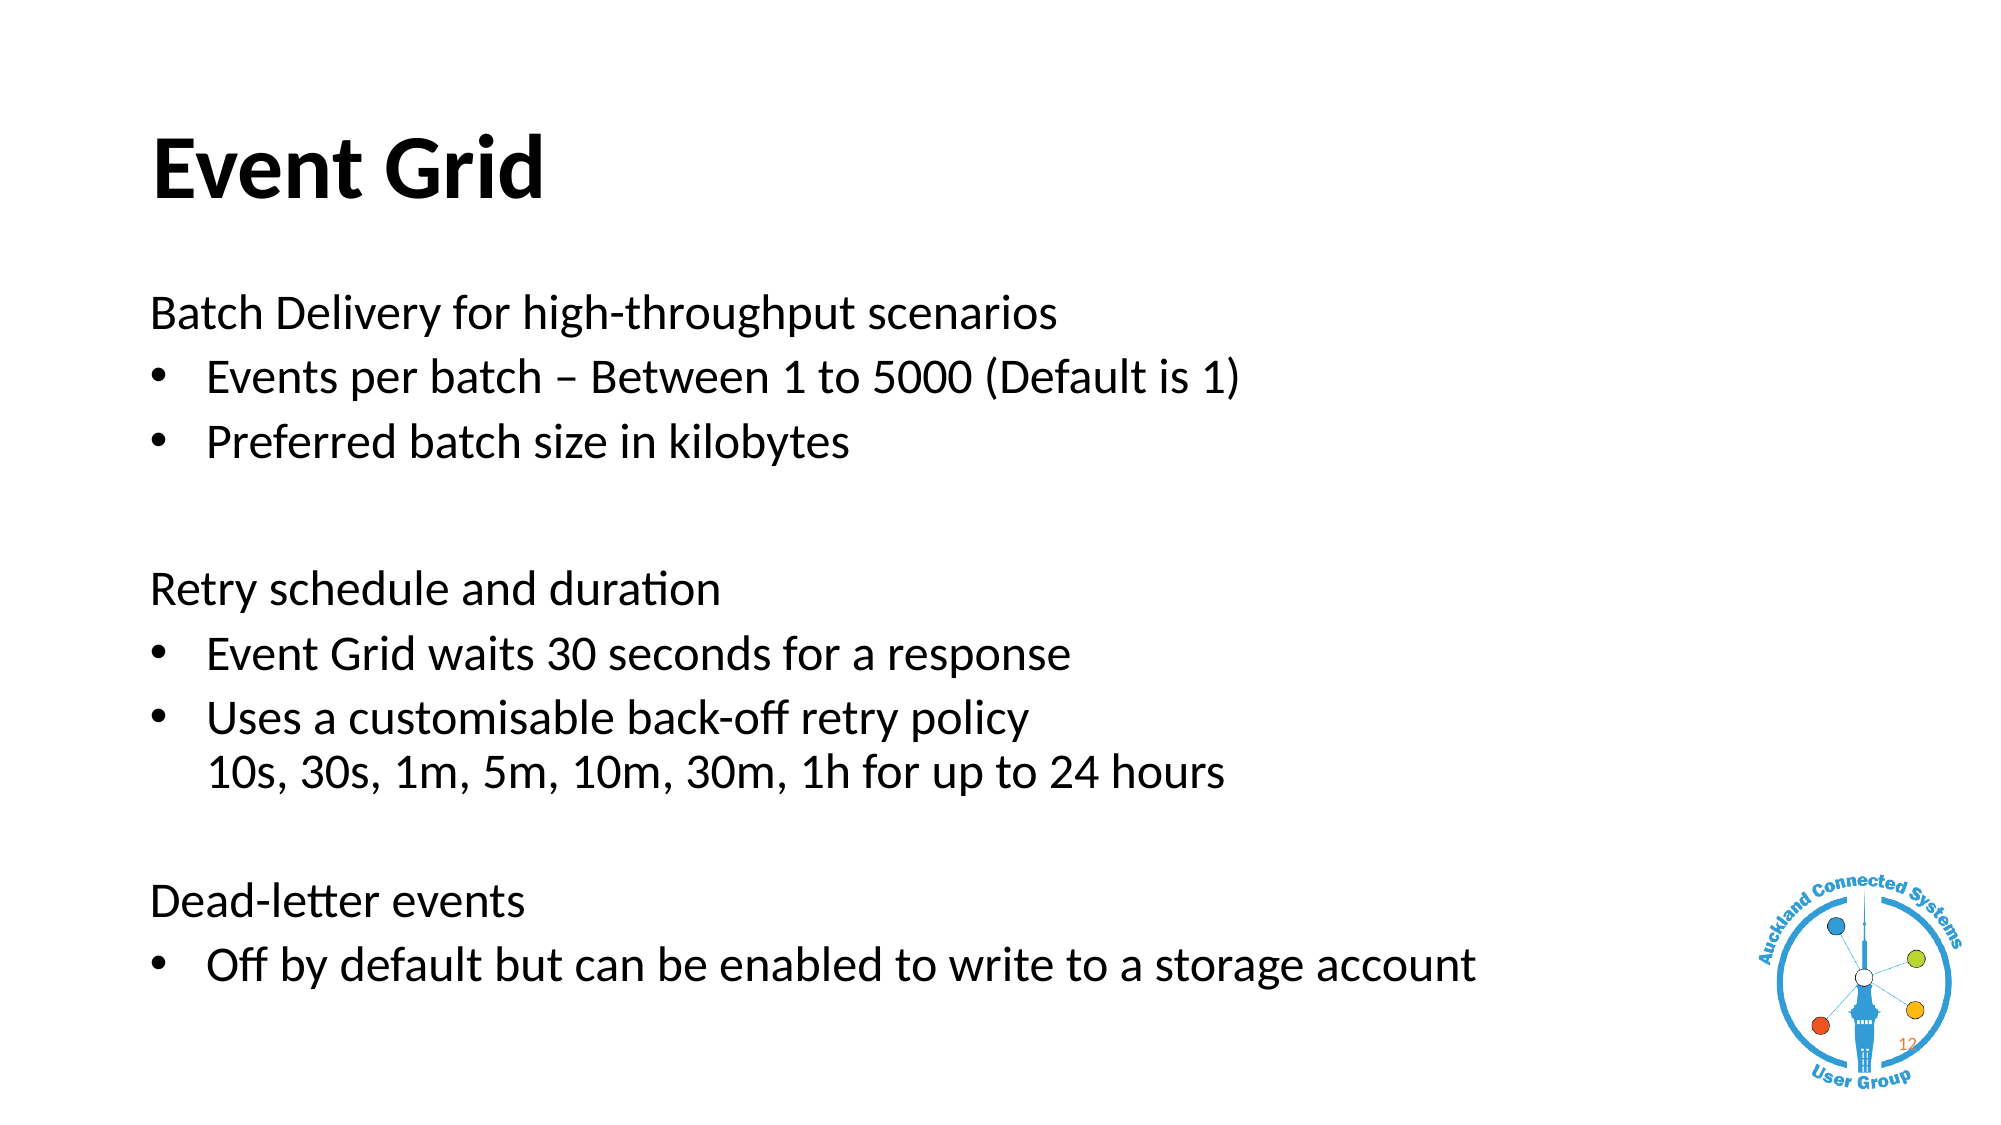

# Event Grid
Batch Delivery for high-throughput scenarios
Events per batch – Between 1 to 5000 (Default is 1)
Preferred batch size in kilobytes

Retry schedule and duration
Event Grid waits 30 seconds for a response
Uses a customisable back-off retry policy
10s, 30s, 1m, 5m, 10m, 30m, 1h for up to 24 hours

Dead-letter events
Off by default but can be enabled to write to a storage account

12